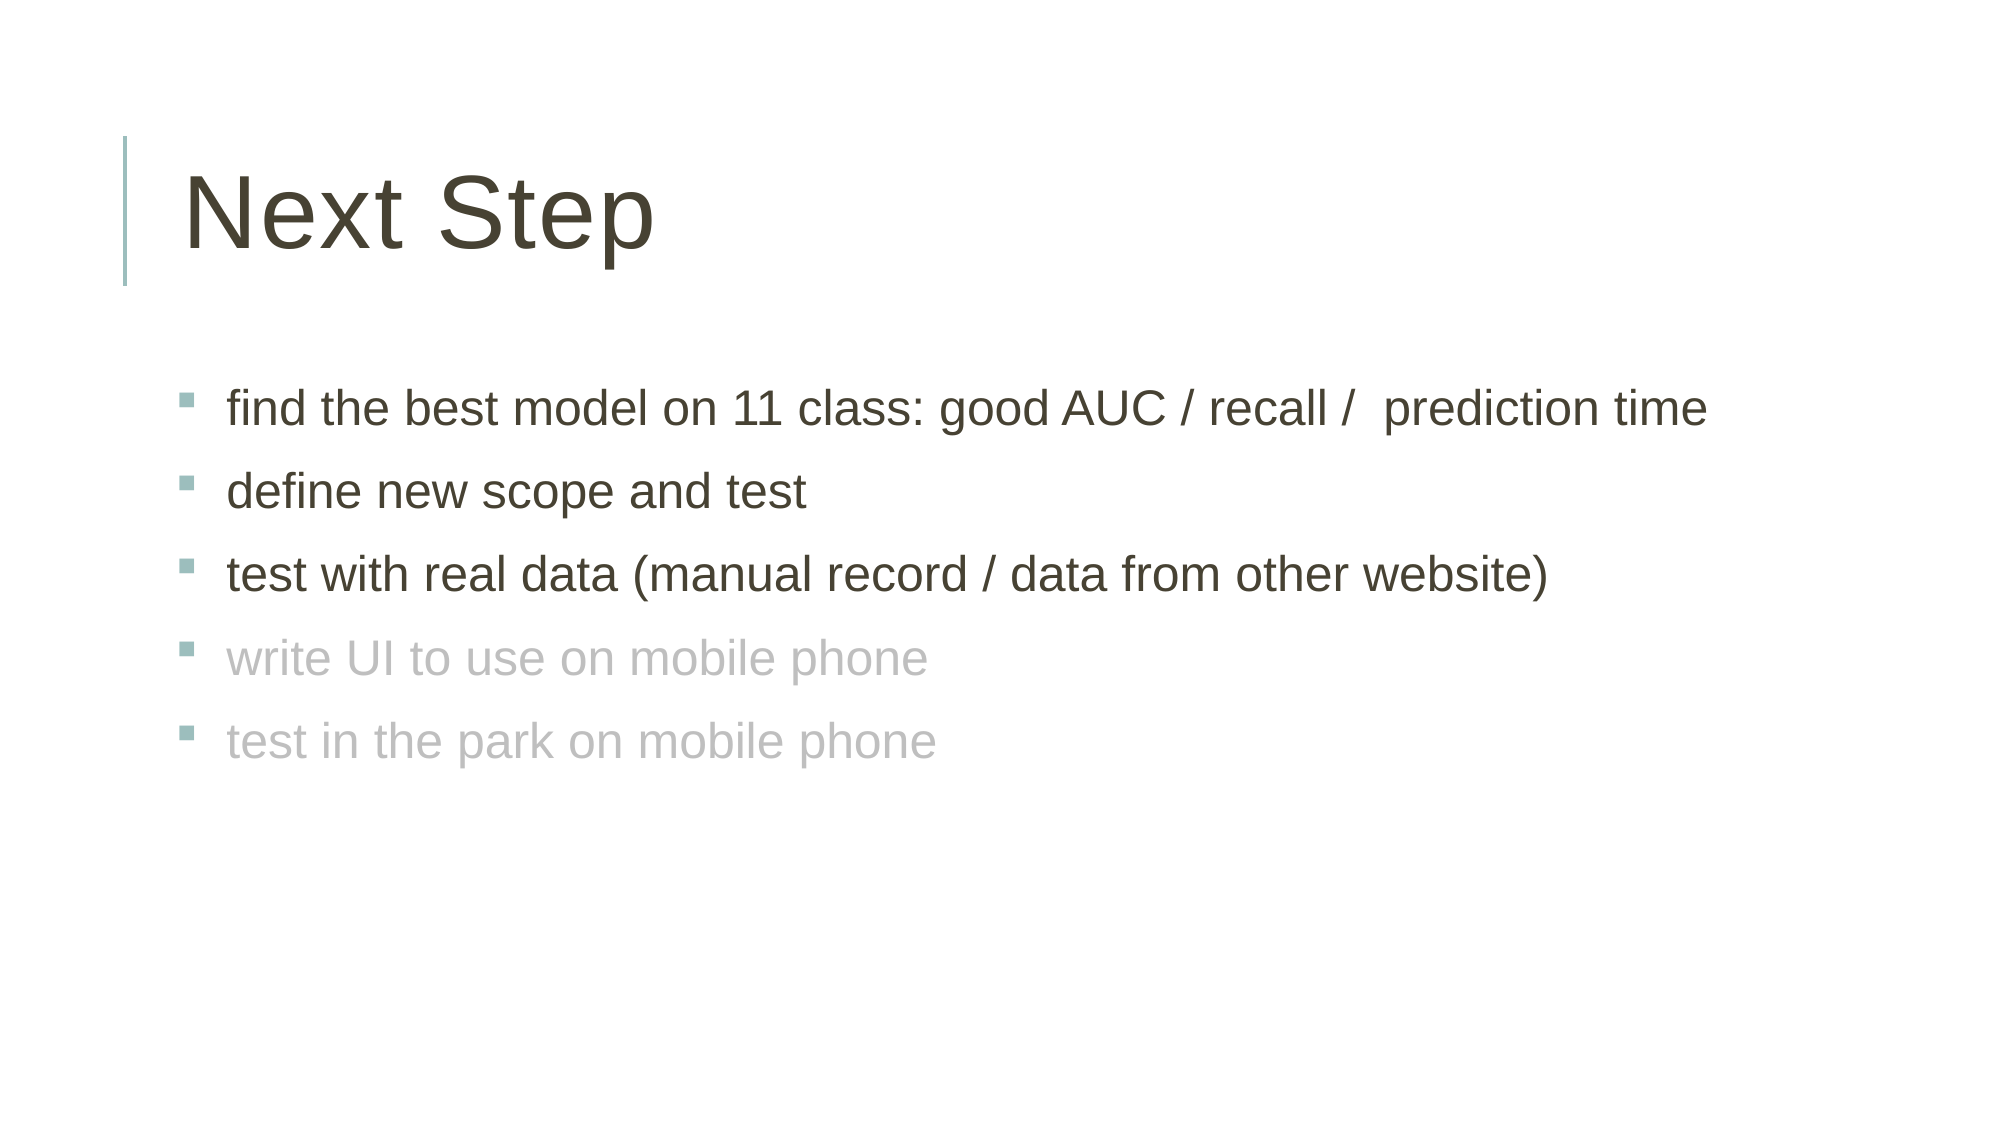

# Next Step
  find the best model on 11 class: good AUC / recall /  prediction time
  define new scope and test
  test with real data (manual record / data from other website)
  write UI to use on mobile phone
  test in the park on mobile phone